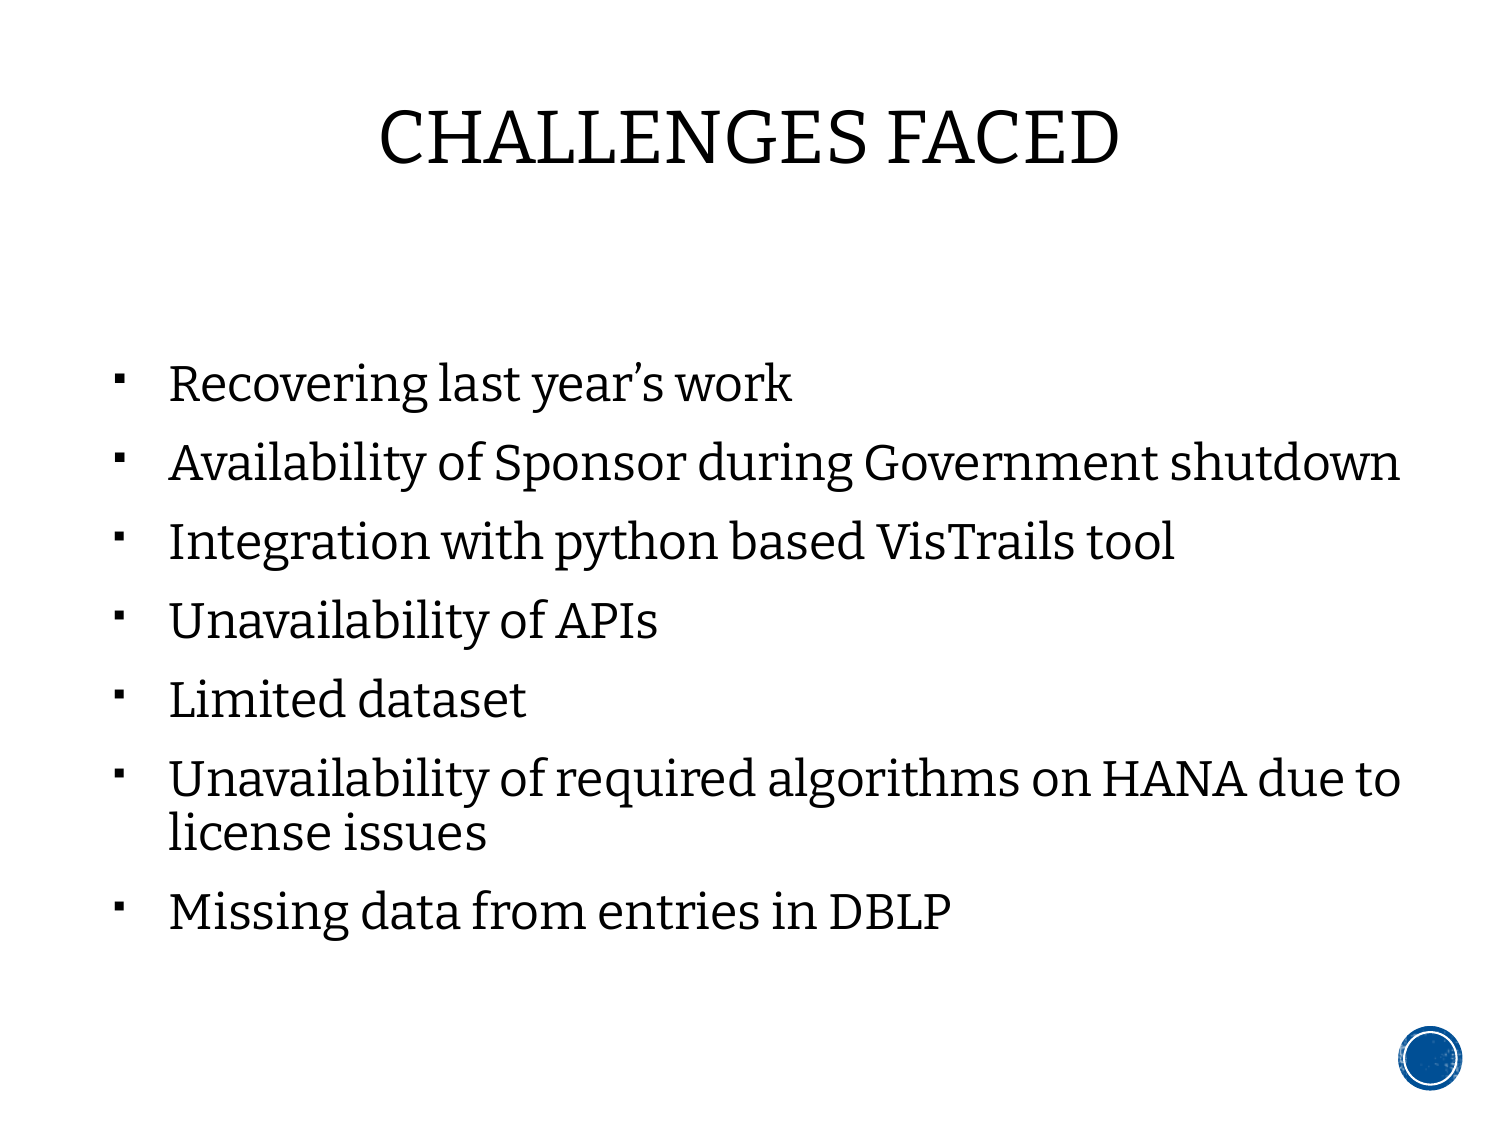

# CHALLENGES FACED

Recovering last year’s work
Availability of Sponsor during Government shutdown
Integration with python based VisTrails tool
Unavailability of APIs
Limited dataset
Unavailability of required algorithms on HANA due to license issues
Missing data from entries in DBLP